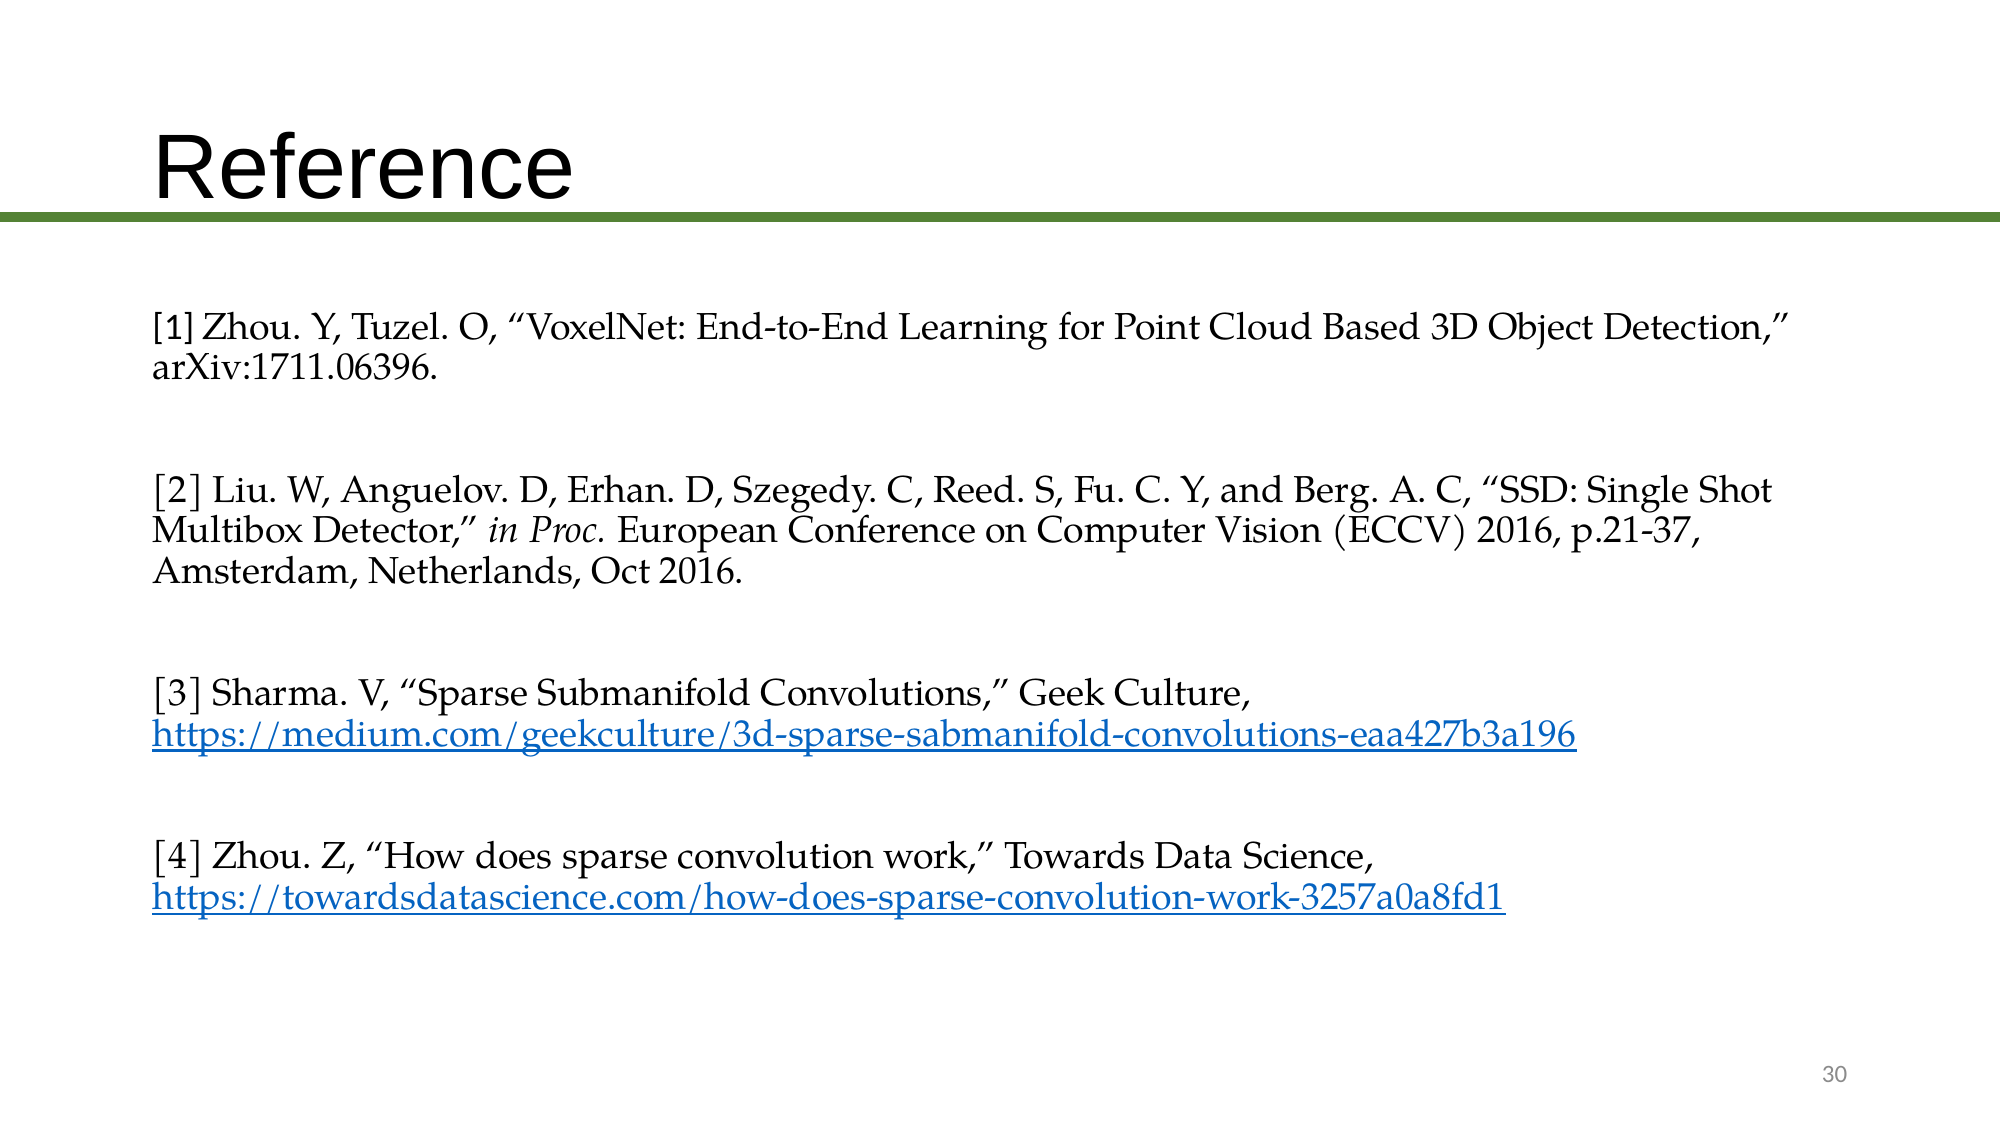

# Reference
[1] Zhou. Y, Tuzel. O, “VoxelNet: End-to-End Learning for Point Cloud Based 3D Object Detection,” arXiv:1711.06396.

[2] Liu. W, Anguelov. D, Erhan. D, Szegedy. C, Reed. S, Fu. C. Y, and Berg. A. C, “SSD: Single Shot Multibox Detector,” in Proc. European Conference on Computer Vision (ECCV) 2016, p.21-37, Amsterdam, Netherlands, Oct 2016.

[3] Sharma. V, “Sparse Submanifold Convolutions,” Geek Culture, https://medium.com/geekculture/3d-sparse-sabmanifold-convolutions-eaa427b3a196

[4] Zhou. Z, “How does sparse convolution work,” Towards Data Science, https://towardsdatascience.com/how-does-sparse-convolution-work-3257a0a8fd1
30